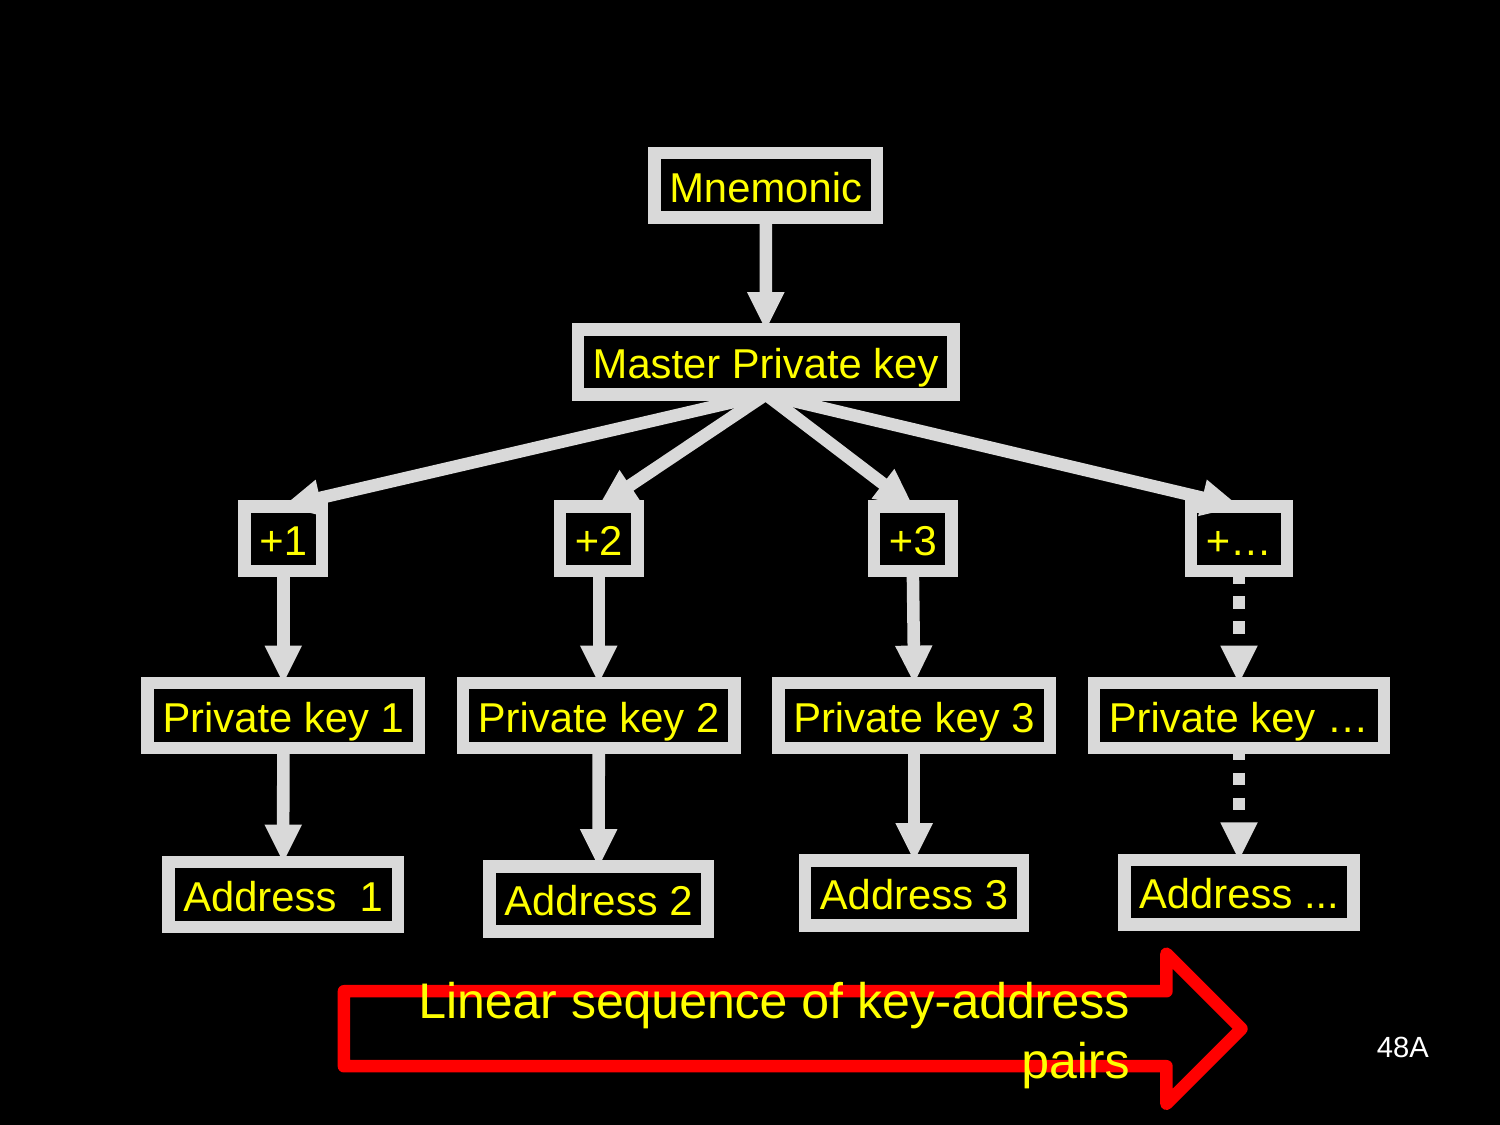

Mnemonic
Master Private key
+1
+2
+3
+…
Private key 1
Private key 2
Private key 3
Private key …
Address ...
Address 3
Address  1
Address 2
Linear sequence of key-address pairs
48A